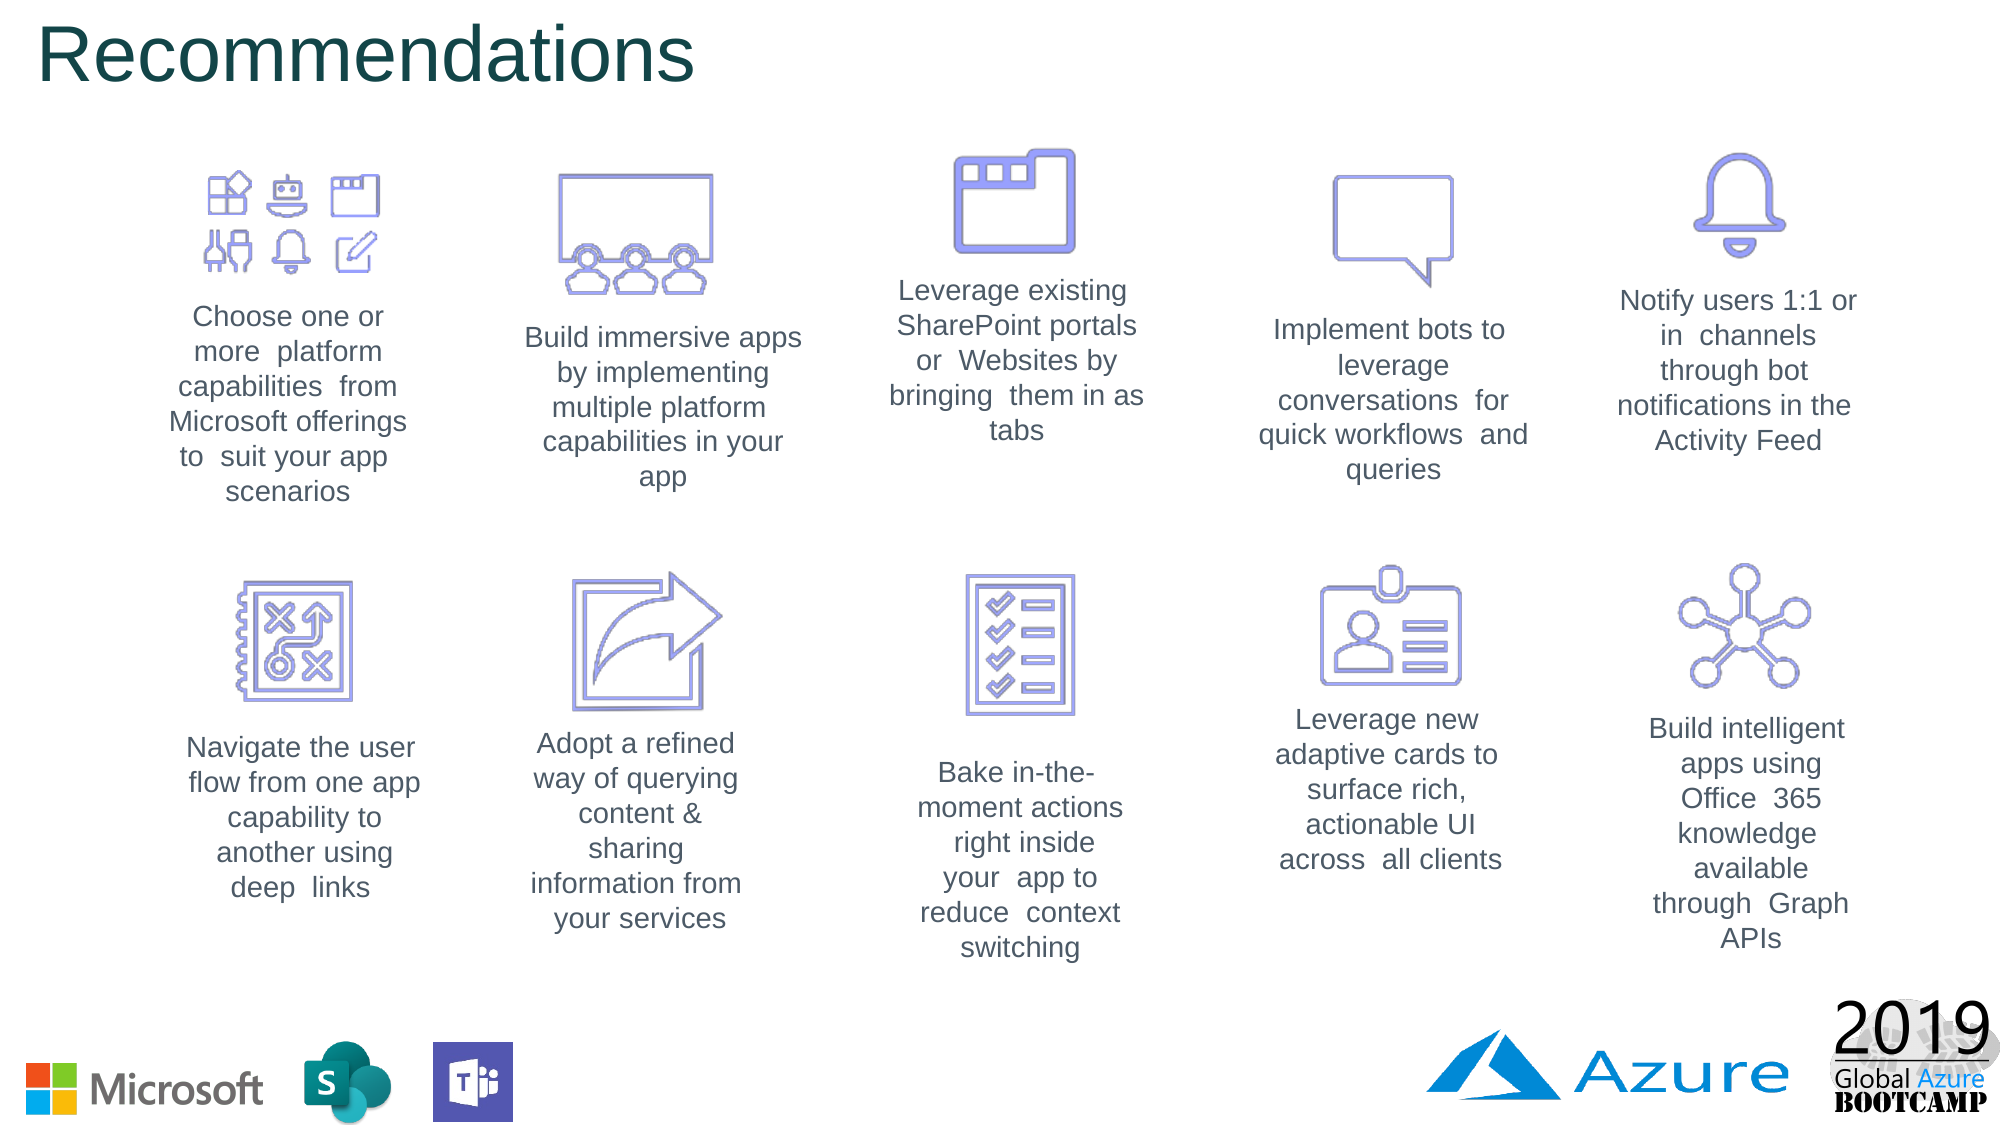

Recommendations

Leverage existing  SharePoint portals or  Websites by bringing  them in as tabs
Notify users 1:1 or in  channels through bot  notifications in the  Activity Feed
Choose one or more  platform capabilities  from Microsoft offerings to  suit your app  scenarios
Implement bots to  leverage conversations  for quick workflows  and queries
Build immersive apps  by implementing  multiple platform  capabilities in your app

Leverage new  adaptive cards to  surface rich,  actionable UI across  all clients
Build intelligent  apps using Office  365 knowledge  available through  Graph APIs
Adopt a refined  way of querying  content & sharing  information from  your services
Navigate the user  flow from one app  capability to  another using deep  links
Bake in-the-  moment actions  right inside your  app to reduce  context switching